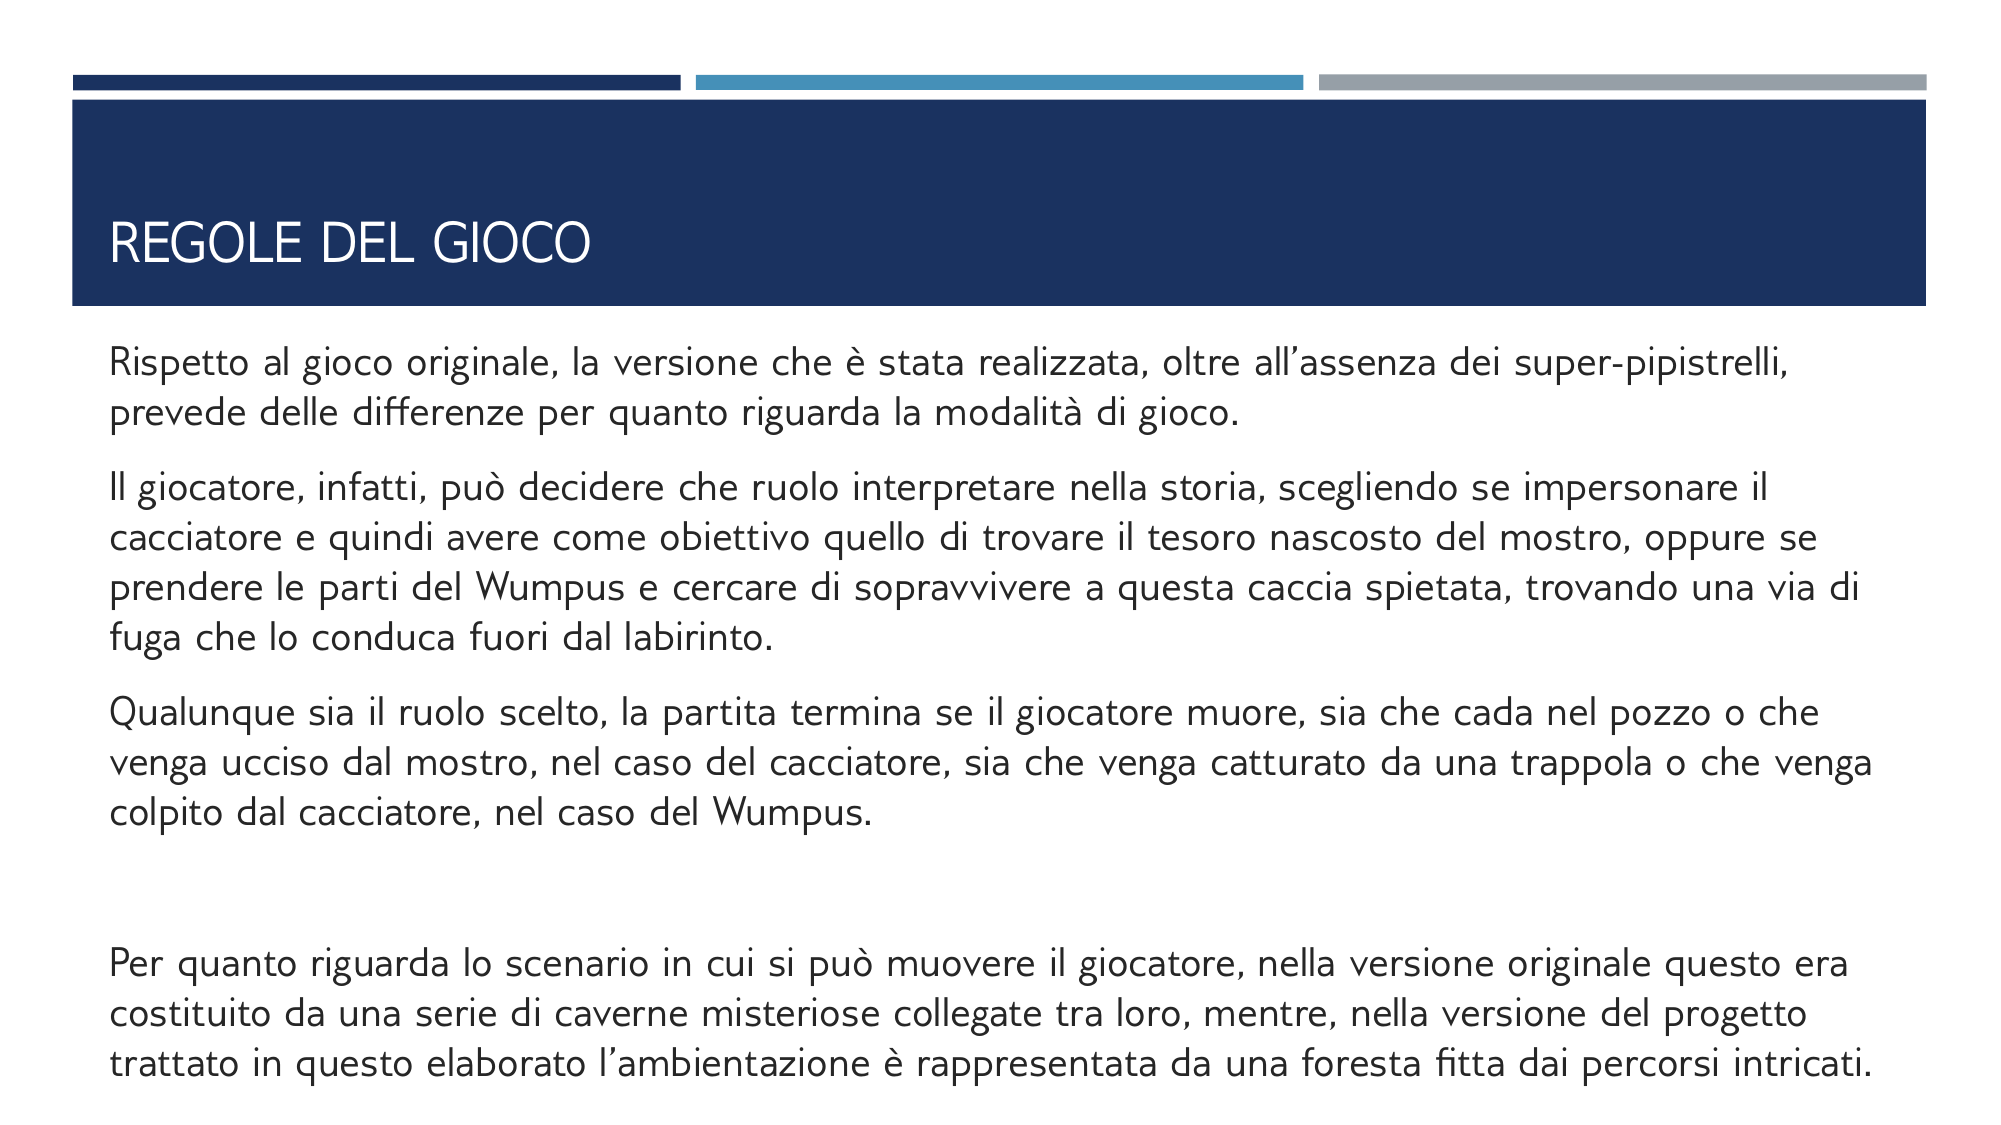

# Regole del gioco
Rispetto al gioco originale, la versione che è stata realizzata, oltre all’assenza dei super-pipistrelli, prevede delle differenze per quanto riguarda la modalità di gioco.
Il giocatore, infatti, può decidere che ruolo interpretare nella storia, scegliendo se impersonare il cacciatore e quindi avere come obiettivo quello di trovare il tesoro nascosto del mostro, oppure se prendere le parti del Wumpus e cercare di sopravvivere a questa caccia spietata, trovando una via di fuga che lo conduca fuori dal labirinto.
Qualunque sia il ruolo scelto, la partita termina se il giocatore muore, sia che cada nel pozzo o che venga ucciso dal mostro, nel caso del cacciatore, sia che venga catturato da una trappola o che venga colpito dal cacciatore, nel caso del Wumpus.

Per quanto riguarda lo scenario in cui si può muovere il giocatore, nella versione originale questo era costituito da una serie di caverne misteriose collegate tra loro, mentre, nella versione del progetto trattato in questo elaborato l’ambientazione è rappresentata da una foresta fitta dai percorsi intricati.